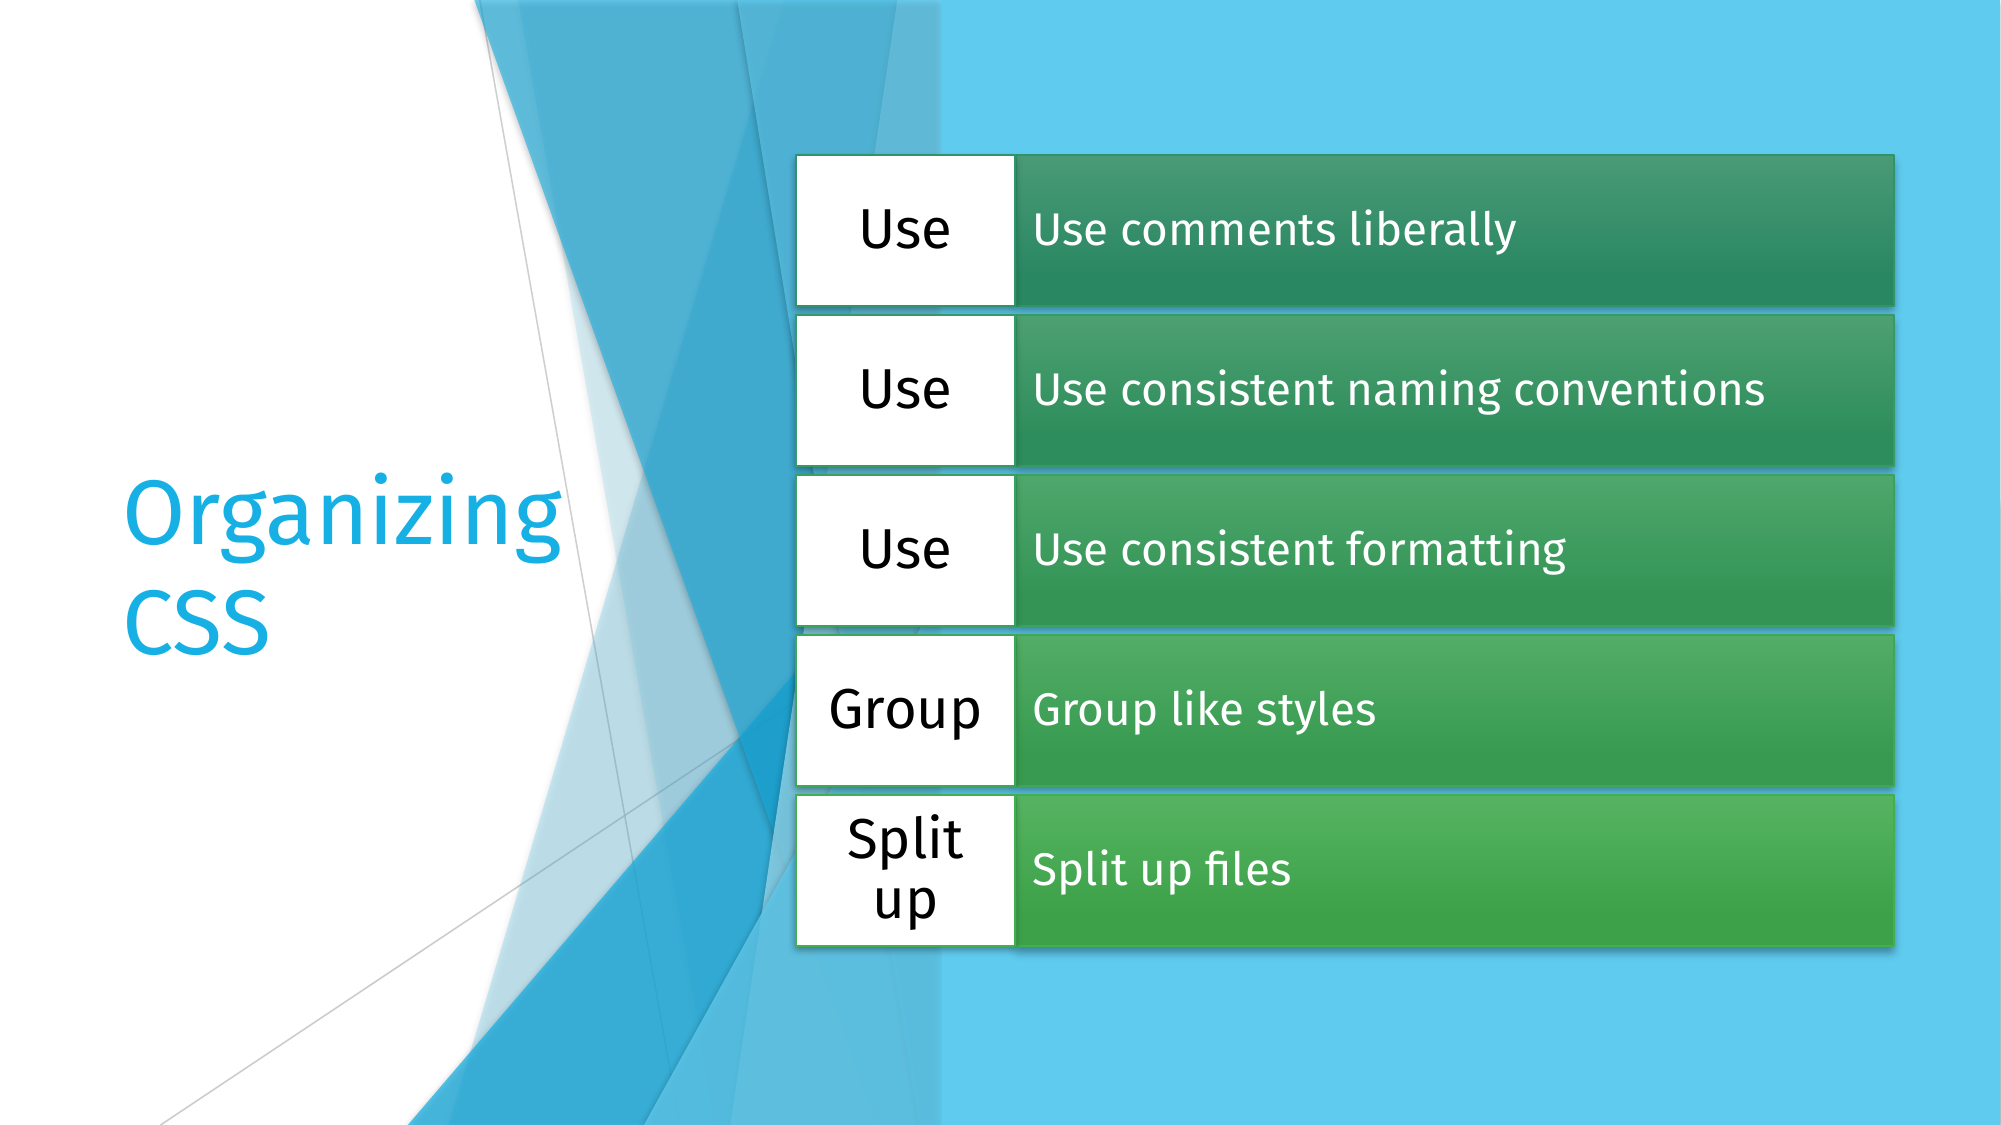

Use comments liberally
Use
Use consistent naming conventions
Use
Use consistent formatting
Use
Group like styles
Group
Split up files
Split up
# Organizing CSS